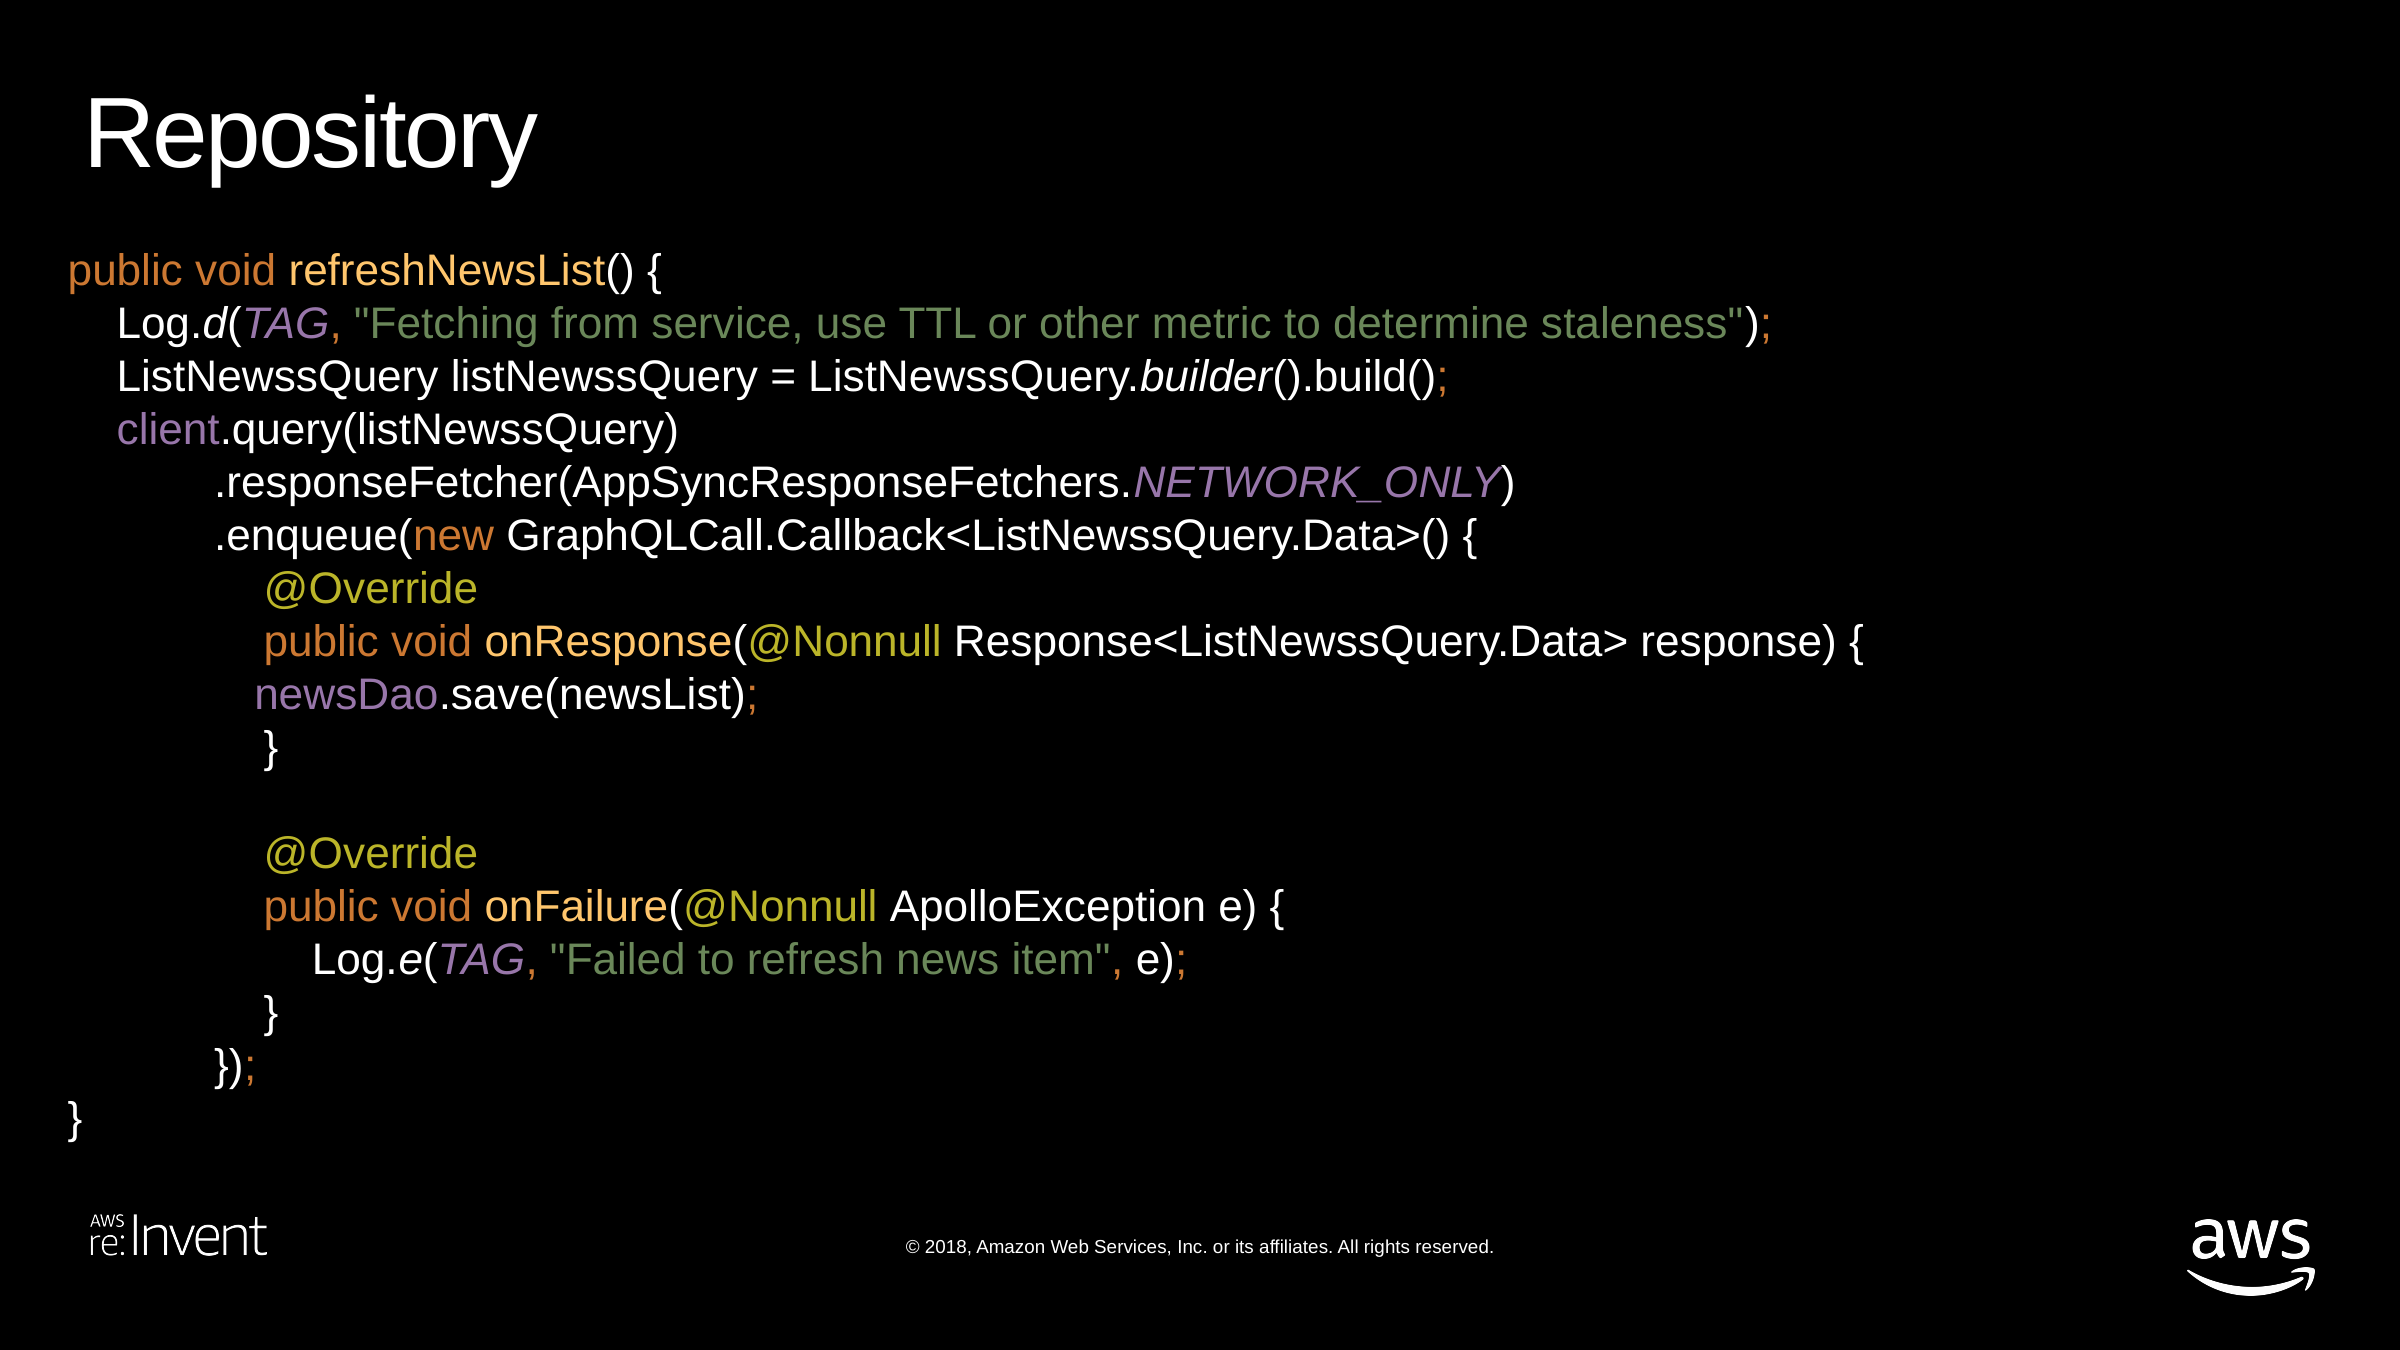

Repository
public void refreshNewsList() {
    Log.d(TAG, "Fetching from service, use TTL or other metric to determine staleness");
    ListNewssQuery listNewssQuery = ListNewssQuery.builder().build();
    client.query(listNewssQuery)
            .responseFetcher(AppSyncResponseFetchers.NETWORK_ONLY)
            .enqueue(new GraphQLCall.Callback<ListNewssQuery.Data>() {
                @Override
                public void onResponse(@Nonnull Response<ListNewssQuery.Data> response) {
	   newsDao.save(newsList);
                }
                @Override
                public void onFailure(@Nonnull ApolloException e) {
                    Log.e(TAG, "Failed to refresh news item", e);
                }
            });
}